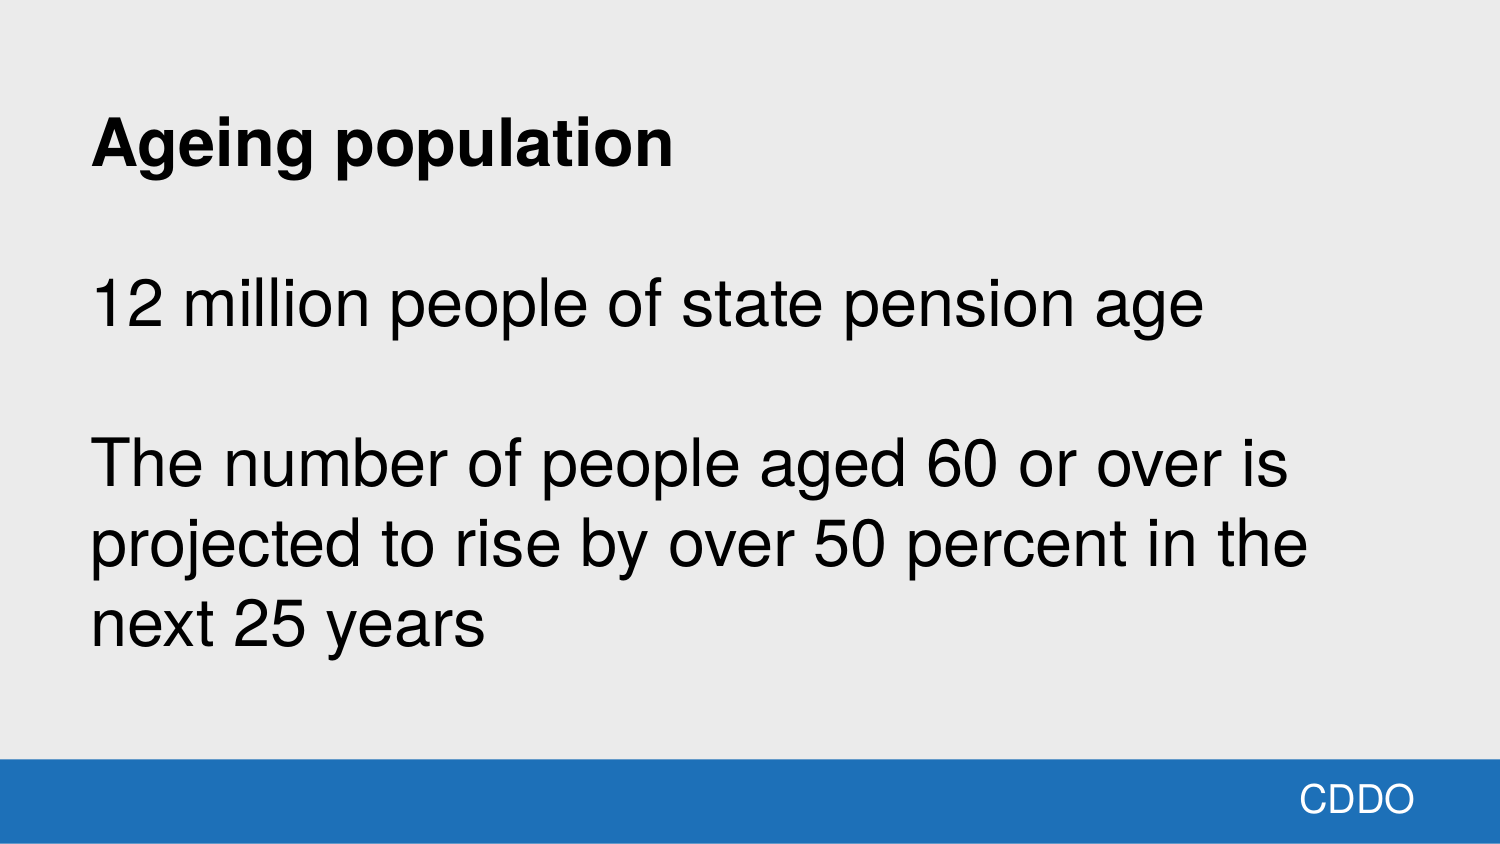

Ageing population

12 million people of state pension age

The number of people aged 60 or over is projected to rise by over 50 percent in the next 25 years